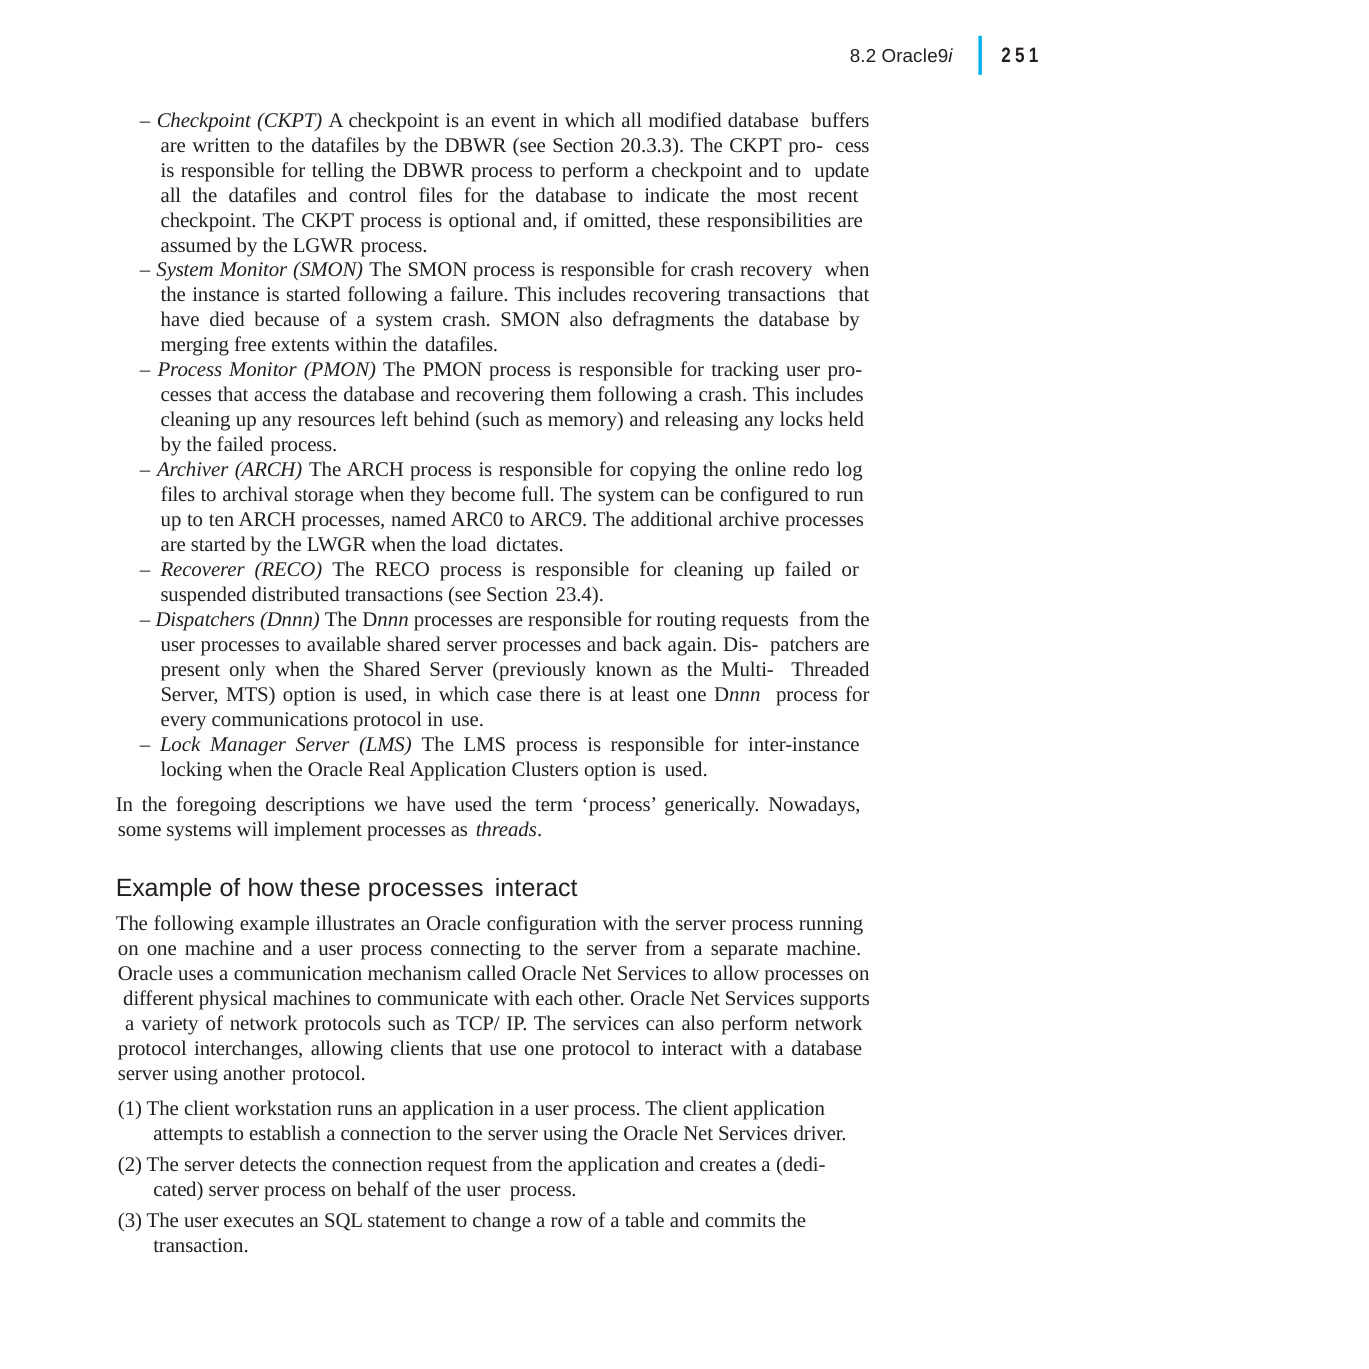

|
251
8.2 Oracle9i
– Checkpoint (CKPT) A checkpoint is an event in which all modified database  buffers are written to the datafiles by the DBWR (see Section 20.3.3). The CKPT pro-  cess is responsible for telling the DBWR process to perform a checkpoint and to  update all the datafiles and control files for the database to indicate the most recent  checkpoint. The CKPT process is optional and, if omitted, these responsibilities are  assumed by the LGWR process.
– System Monitor (SMON) The SMON process is responsible for crash recovery  when the instance is started following a failure. This includes recovering transactions  that have died because of a system crash. SMON also defragments the database by  merging free extents within the datafiles.
– Process Monitor (PMON) The PMON process is responsible for tracking user pro-  cesses that access the database and recovering them following a crash. This includes  cleaning up any resources left behind (such as memory) and releasing any locks held  by the failed process.
– Archiver (ARCH) The ARCH process is responsible for copying the online redo log  files to archival storage when they become full. The system can be configured to run  up to ten ARCH processes, named ARC0 to ARC9. The additional archive processes  are started by the LWGR when the load dictates.
– Recoverer (RECO) The RECO process is responsible for cleaning up failed or  suspended distributed transactions (see Section 23.4).
– Dispatchers (Dnnn) The Dnnn processes are responsible for routing requests  from the user processes to available shared server processes and back again. Dis-  patchers are present only when the Shared Server (previously known as the Multi-  Threaded Server, MTS) option is used, in which case there is at least one Dnnn  process for every communications protocol in use.
– Lock Manager Server (LMS) The LMS process is responsible for inter-instance  locking when the Oracle Real Application Clusters option is used.
In the foregoing descriptions we have used the term ‘process’ generically. Nowadays,  some systems will implement processes as threads.

Example of how these processes interact
The following example illustrates an Oracle configuration with the server process running  on one machine and a user process connecting to the server from a separate machine.  Oracle uses a communication mechanism called Oracle Net Services to allow processes on  different physical machines to communicate with each other. Oracle Net Services supports  a variety of network protocols such as TCP/ IP. The services can also perform network  protocol interchanges, allowing clients that use one protocol to interact with a database  server using another protocol.
(1) The client workstation runs an application in a user process. The client application  attempts to establish a connection to the server using the Oracle Net Services driver.
(2) The server detects the connection request from the application and creates a (dedi-  cated) server process on behalf of the user process.
(3) The user executes an SQL statement to change a row of a table and commits the  transaction.